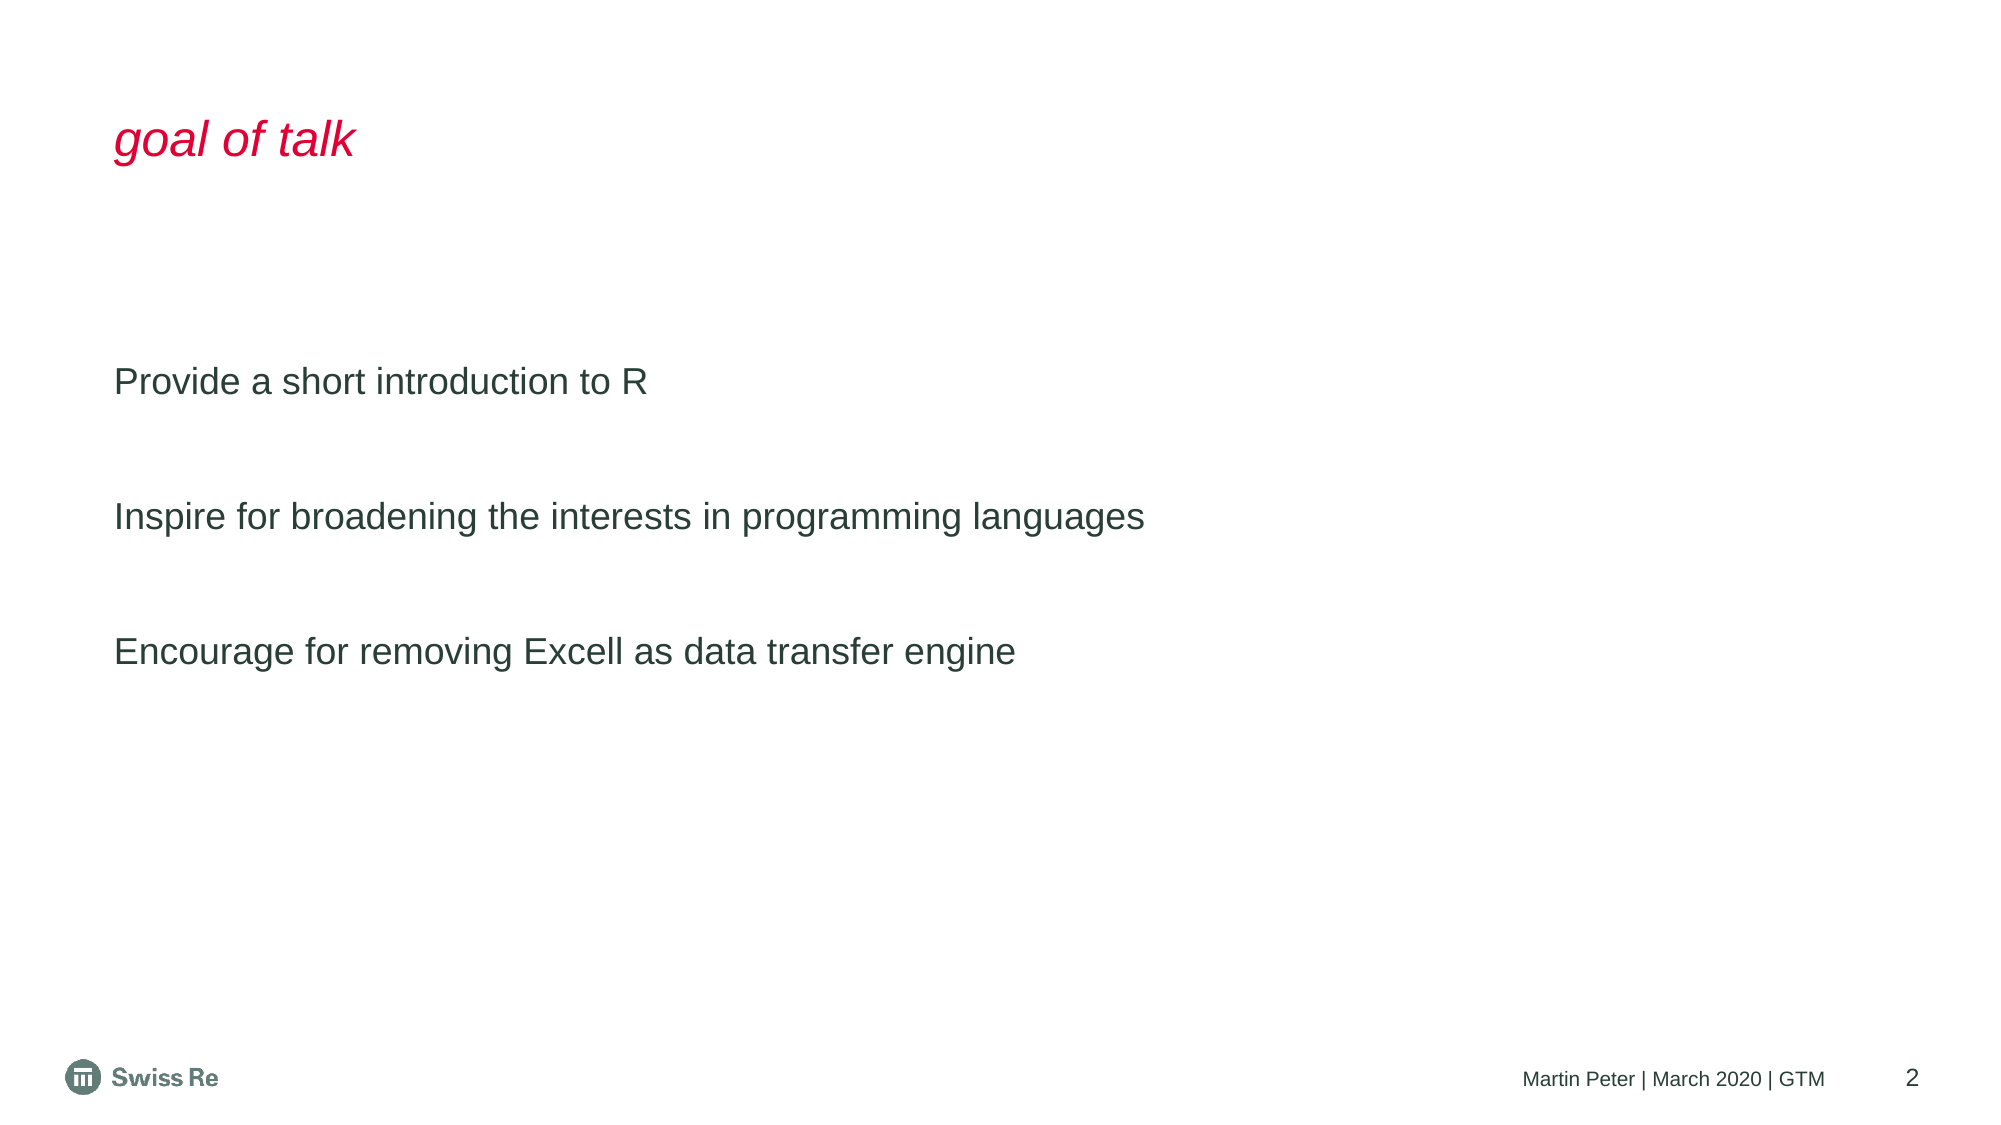

# goal of talk
Provide a short introduction to R
Inspire for broadening the interests in programming languages
Encourage for removing Excell as data transfer engine

2